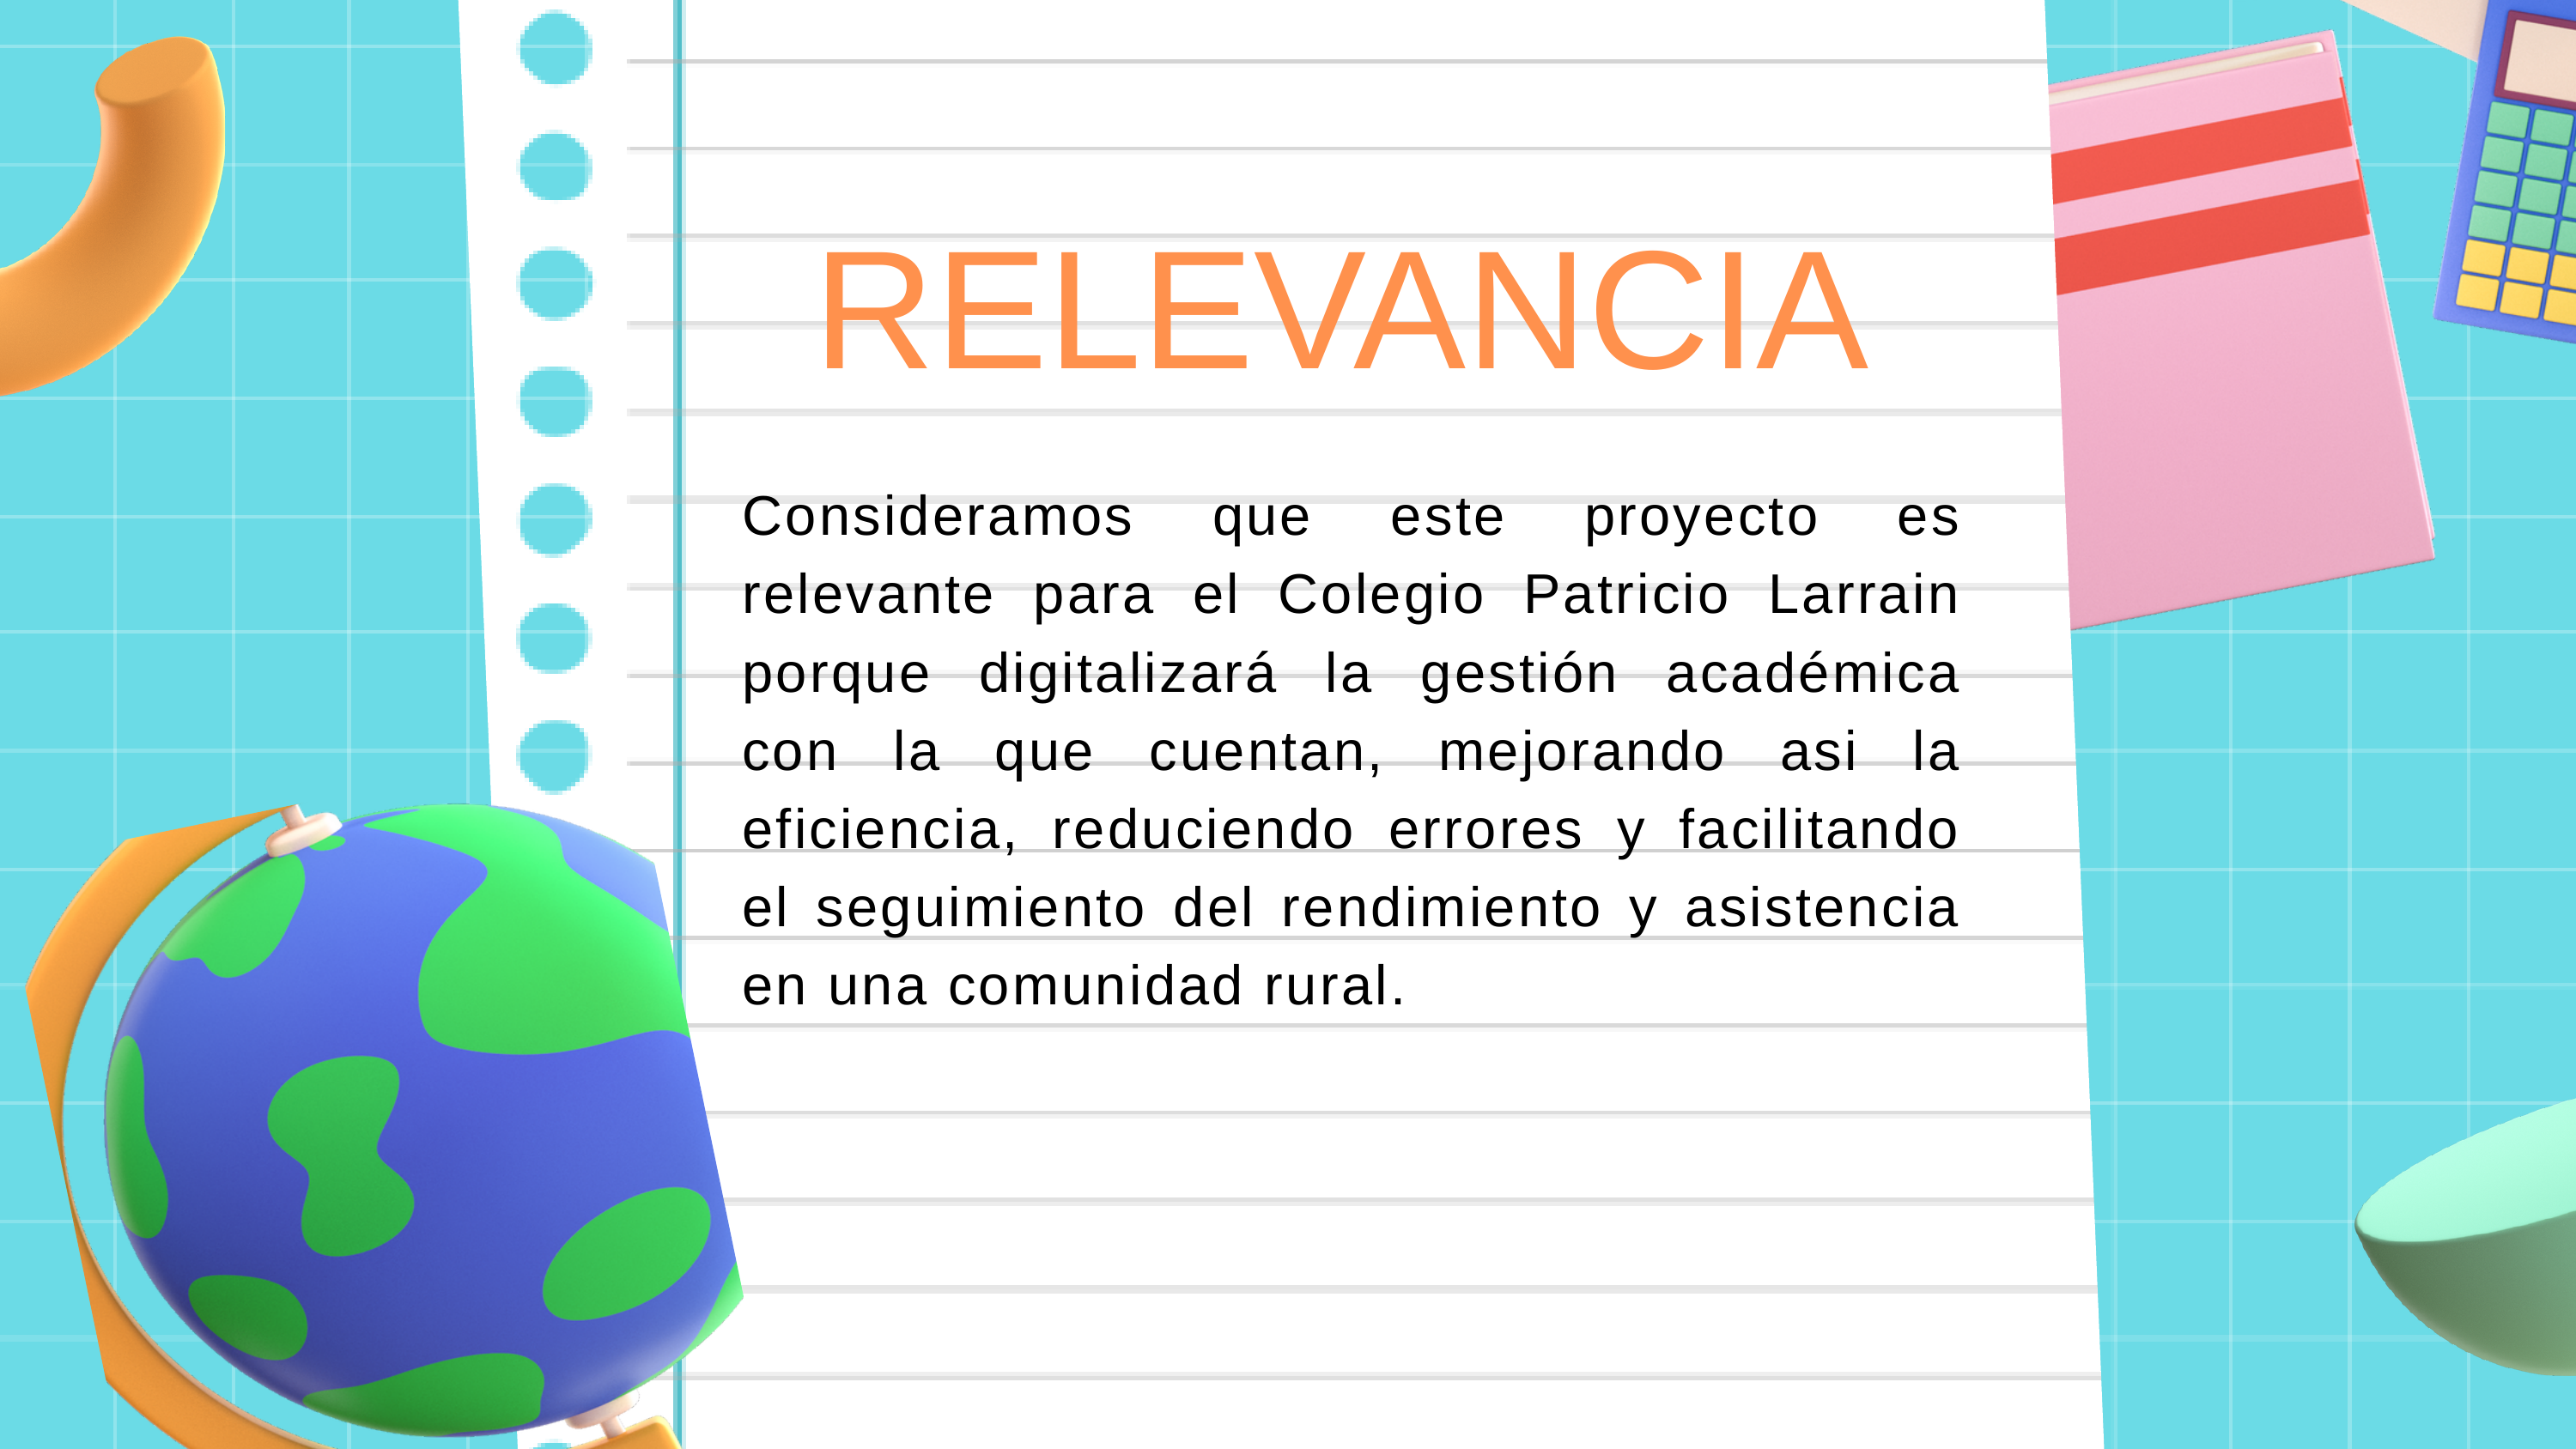

RELEVANCIA

Consideramos que este proyecto es relevante para el Colegio Patricio Larrain porque digitalizará la gestión académica con la que cuentan, mejorando asi la eficiencia, reduciendo errores y facilitando el seguimiento del rendimiento y asistencia en una comunidad rural.